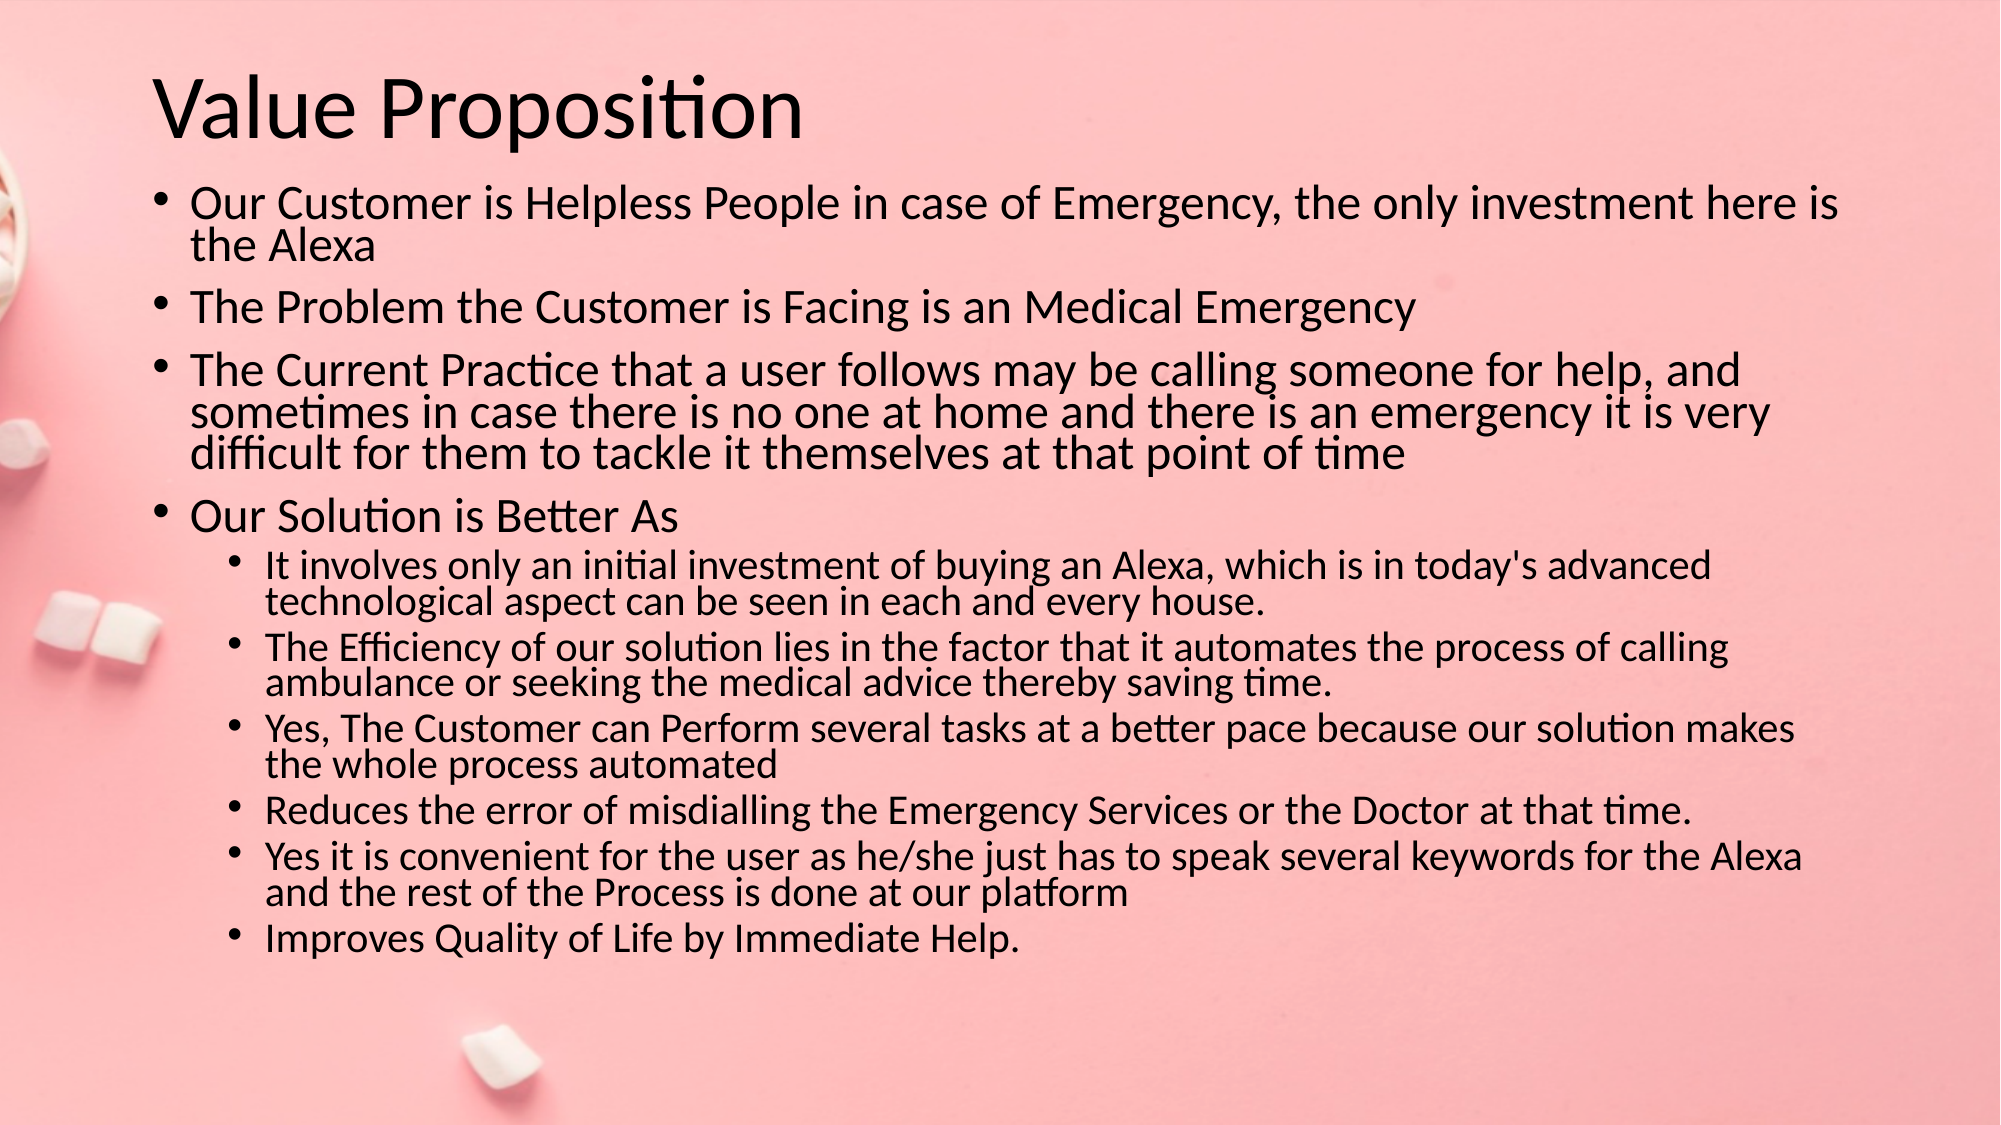

# Value Proposition
Our Customer is Helpless People in case of Emergency, the only investment here is the Alexa
The Problem the Customer is Facing is an Medical Emergency
The Current Practice that a user follows may be calling someone for help, and sometimes in case there is no one at home and there is an emergency it is very difficult for them to tackle it themselves at that point of time
Our Solution is Better As
It involves only an initial investment of buying an Alexa, which is in today's advanced technological aspect can be seen in each and every house.
The Efficiency of our solution lies in the factor that it automates the process of calling ambulance or seeking the medical advice thereby saving time.
Yes, The Customer can Perform several tasks at a better pace because our solution makes the whole process automated
Reduces the error of misdialling the Emergency Services or the Doctor at that time.
Yes it is convenient for the user as he/she just has to speak several keywords for the Alexa and the rest of the Process is done at our platform
Improves Quality of Life by Immediate Help.